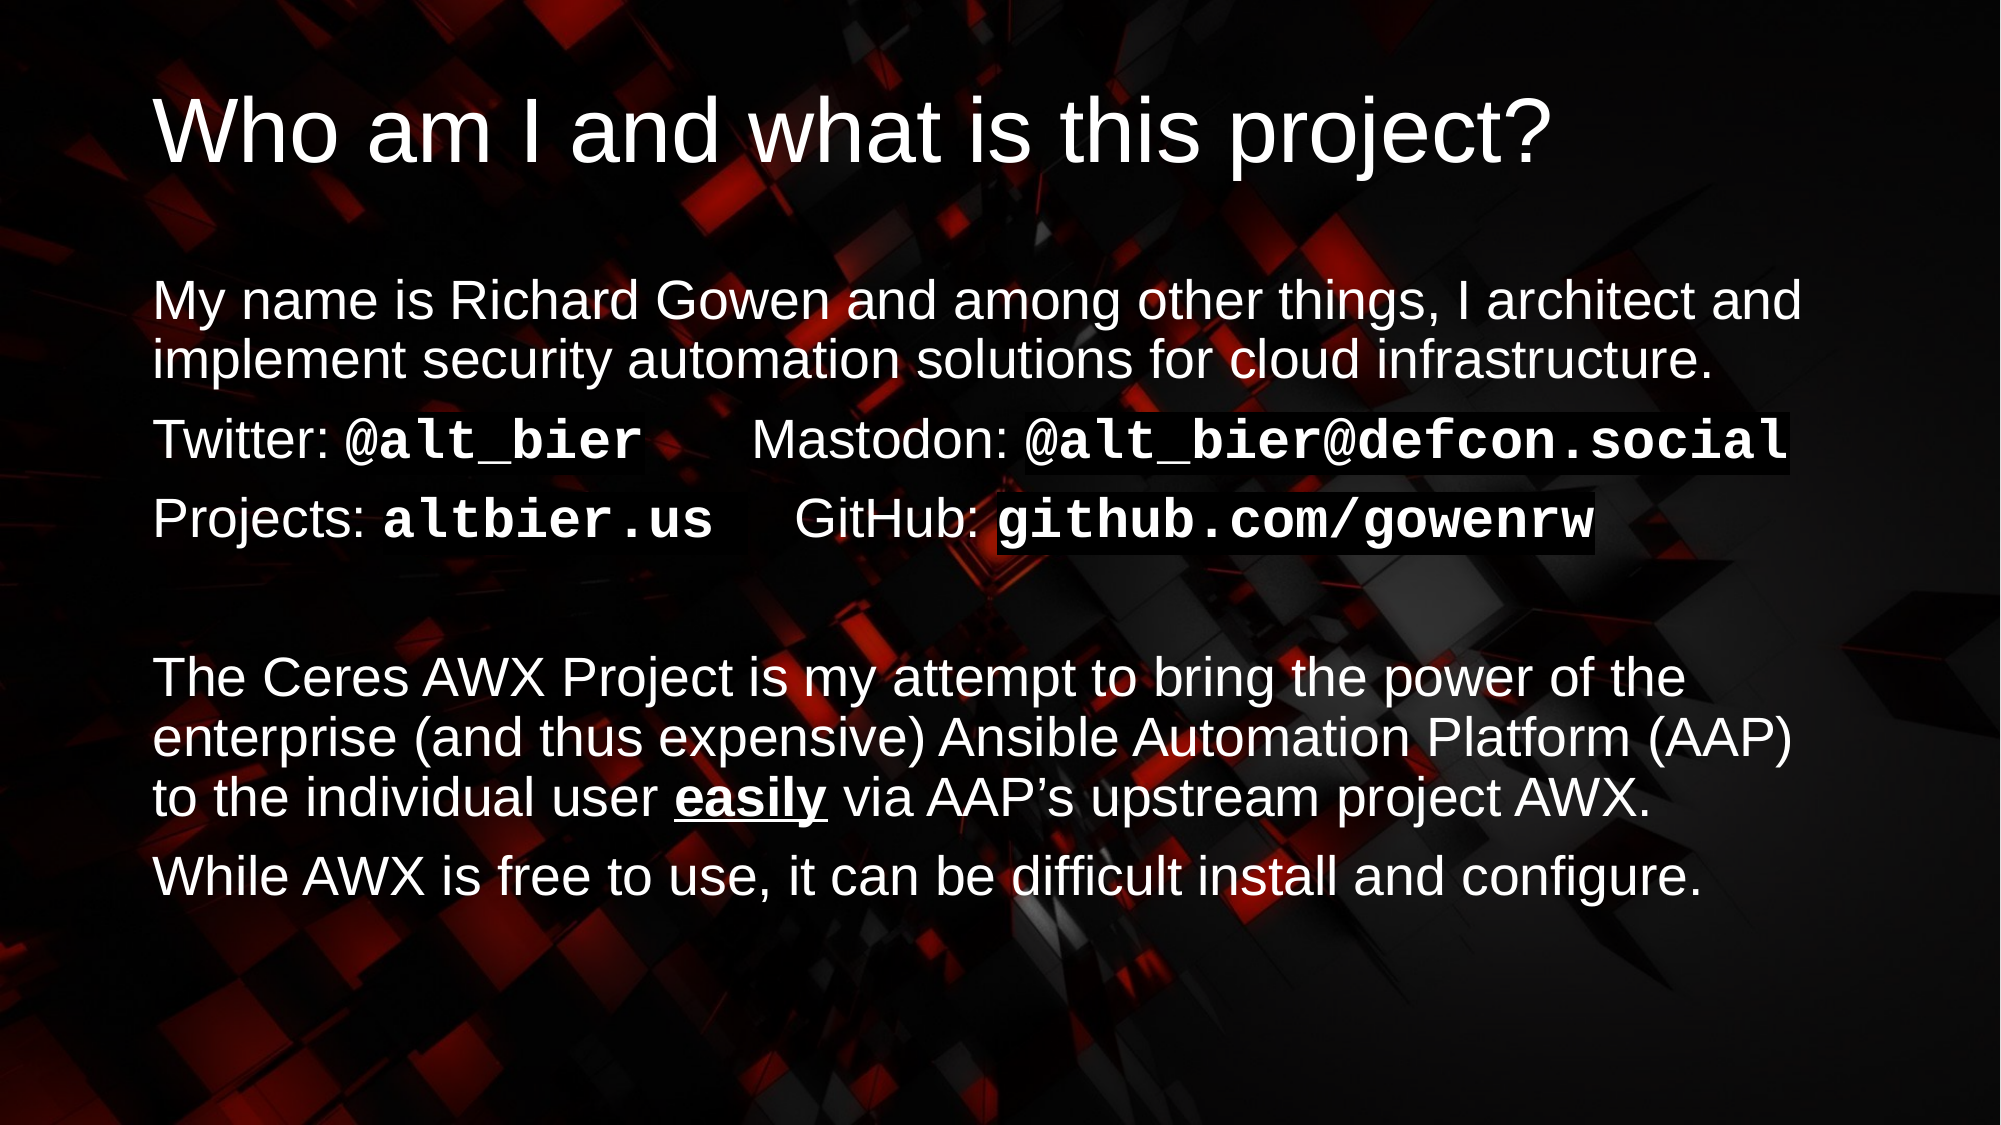

# Who am I and what is this project?
My name is Richard Gowen and among other things, I architect and implement security automation solutions for cloud infrastructure.
Twitter: @alt_bier       Mastodon: @alt_bier@defcon.social
Projects: altbier.us    GitHub: github.com/gowenrw

The Ceres AWX Project is my attempt to bring the power of the enterprise (and thus expensive) Ansible Automation Platform (AAP) to the individual user easily via AAP’s upstream project AWX.
While AWX is free to use, it can be difficult install and configure.